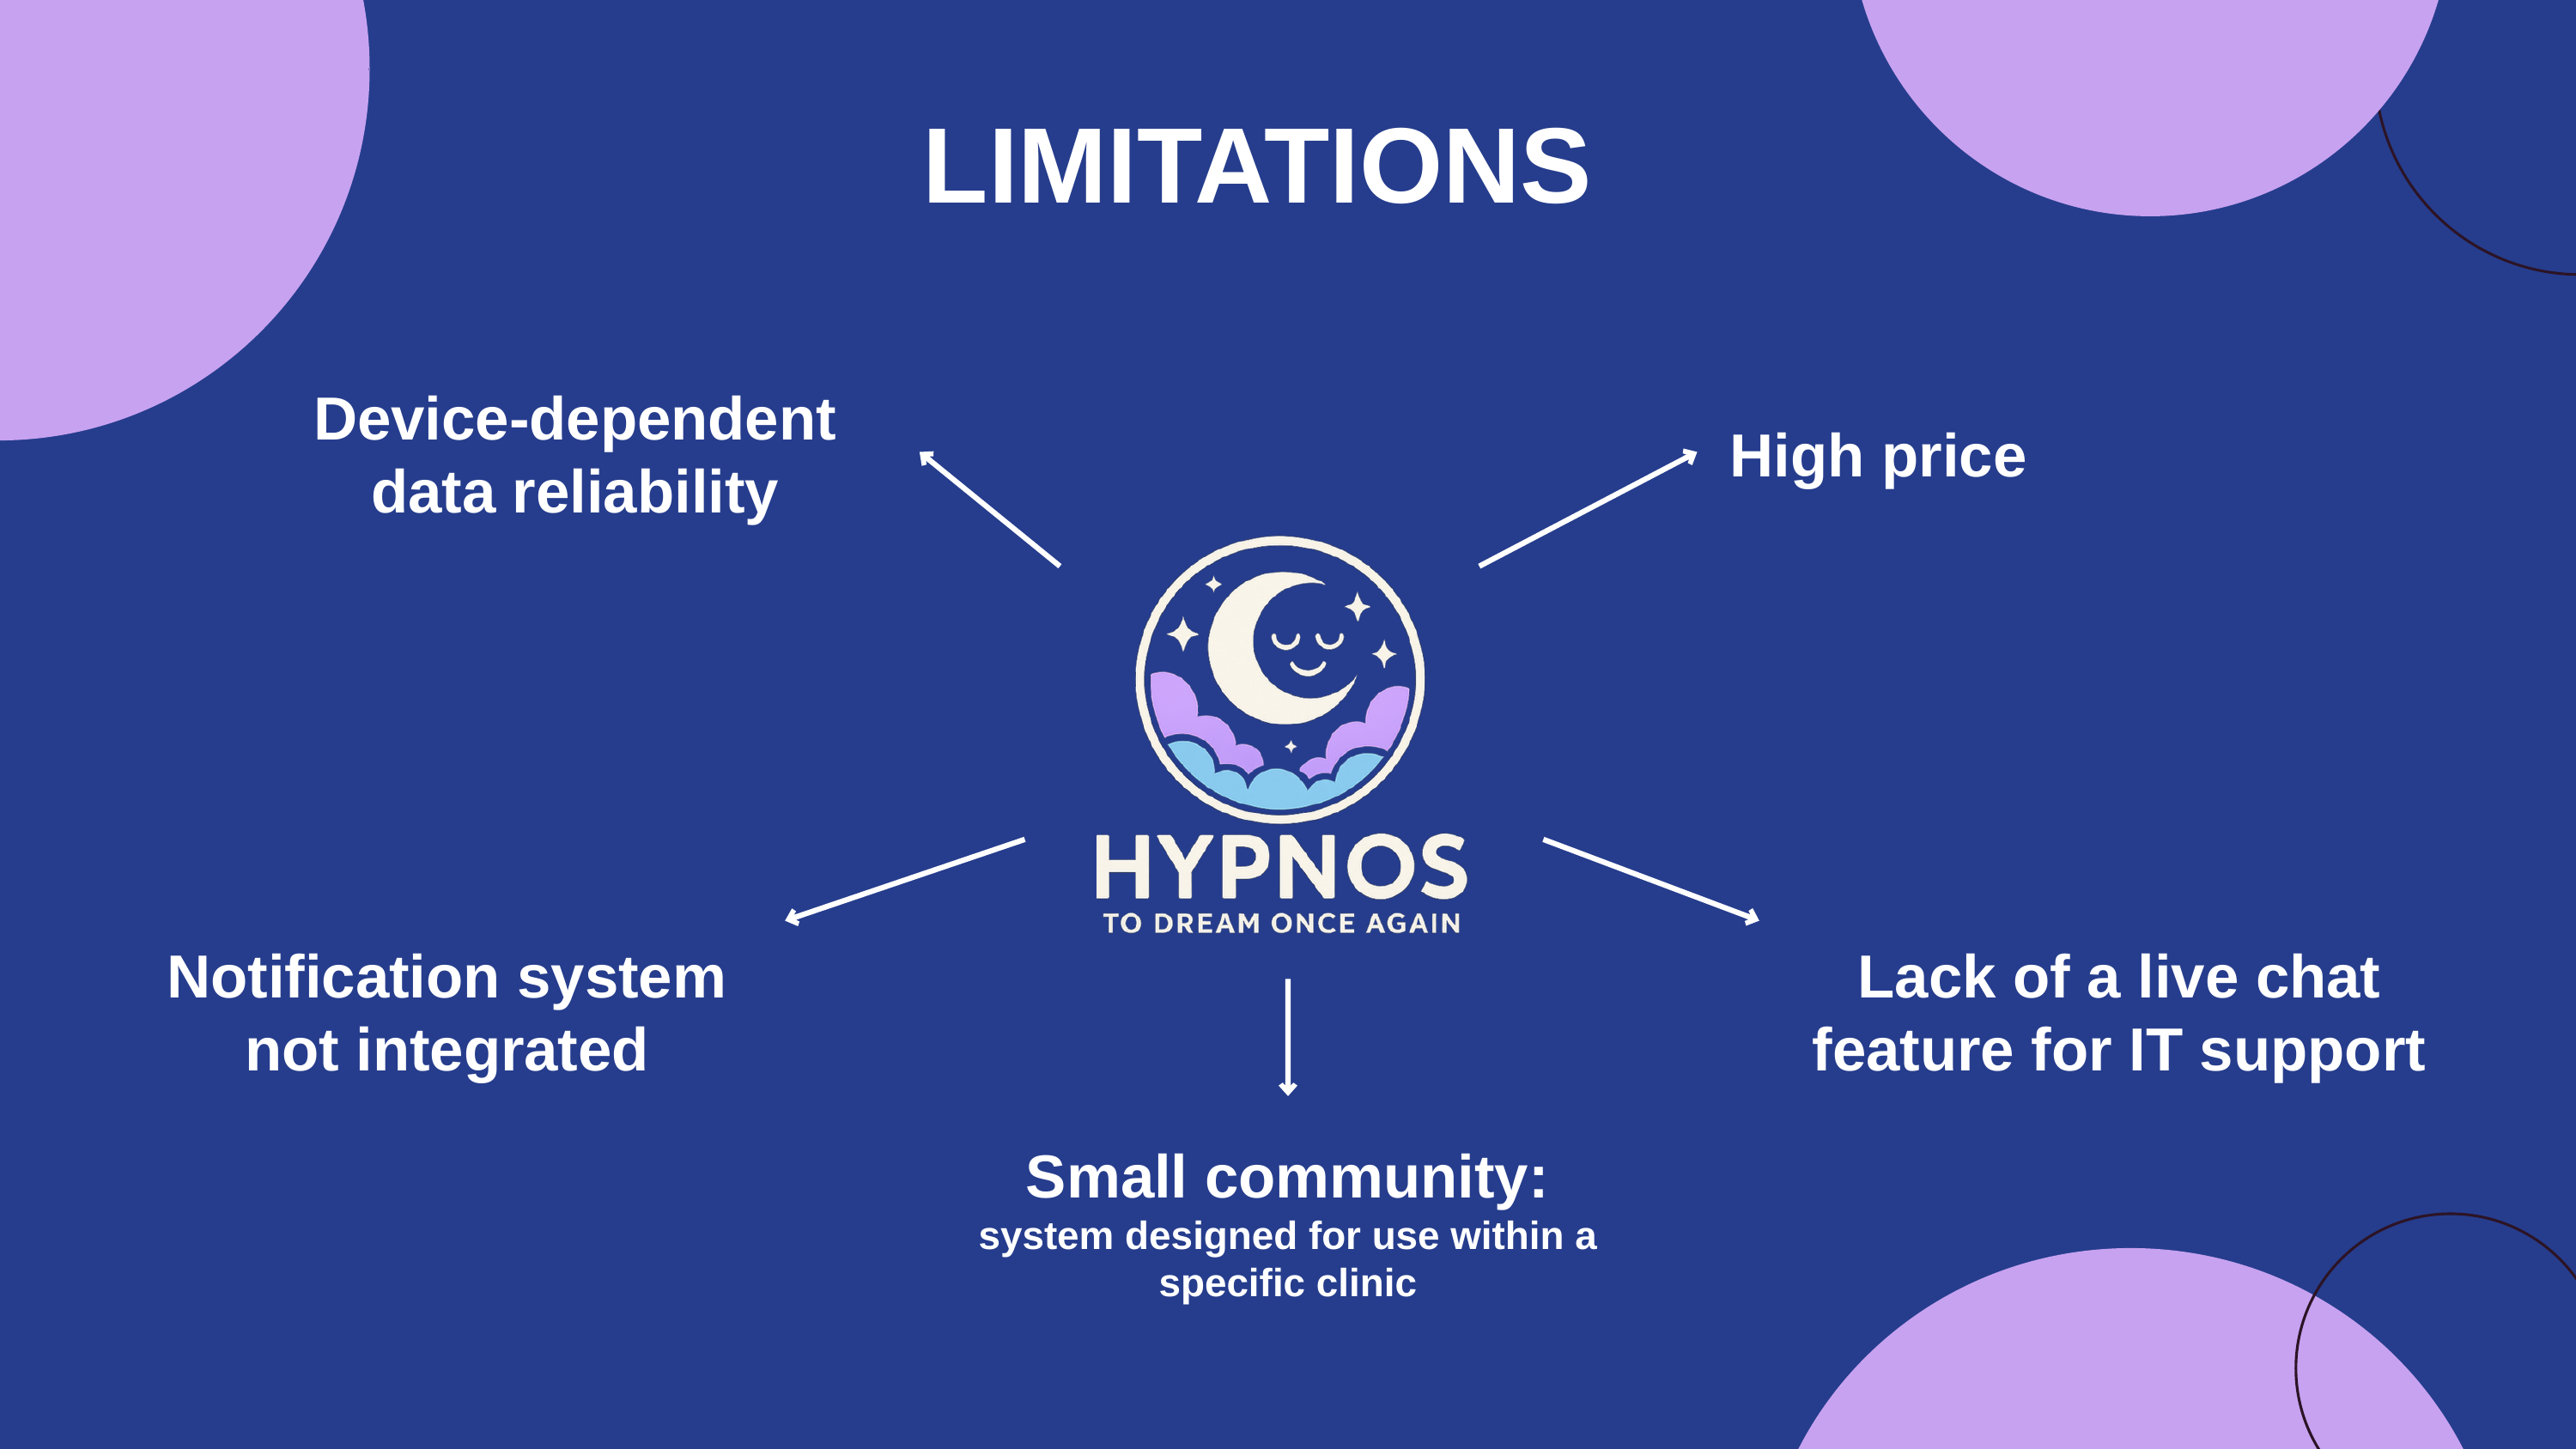

LIMITATIONS
Device-dependent data reliability
High price

Notification system not integrated
Lack of a live chat feature for IT support

Small community:
system designed for use within a specific clinic